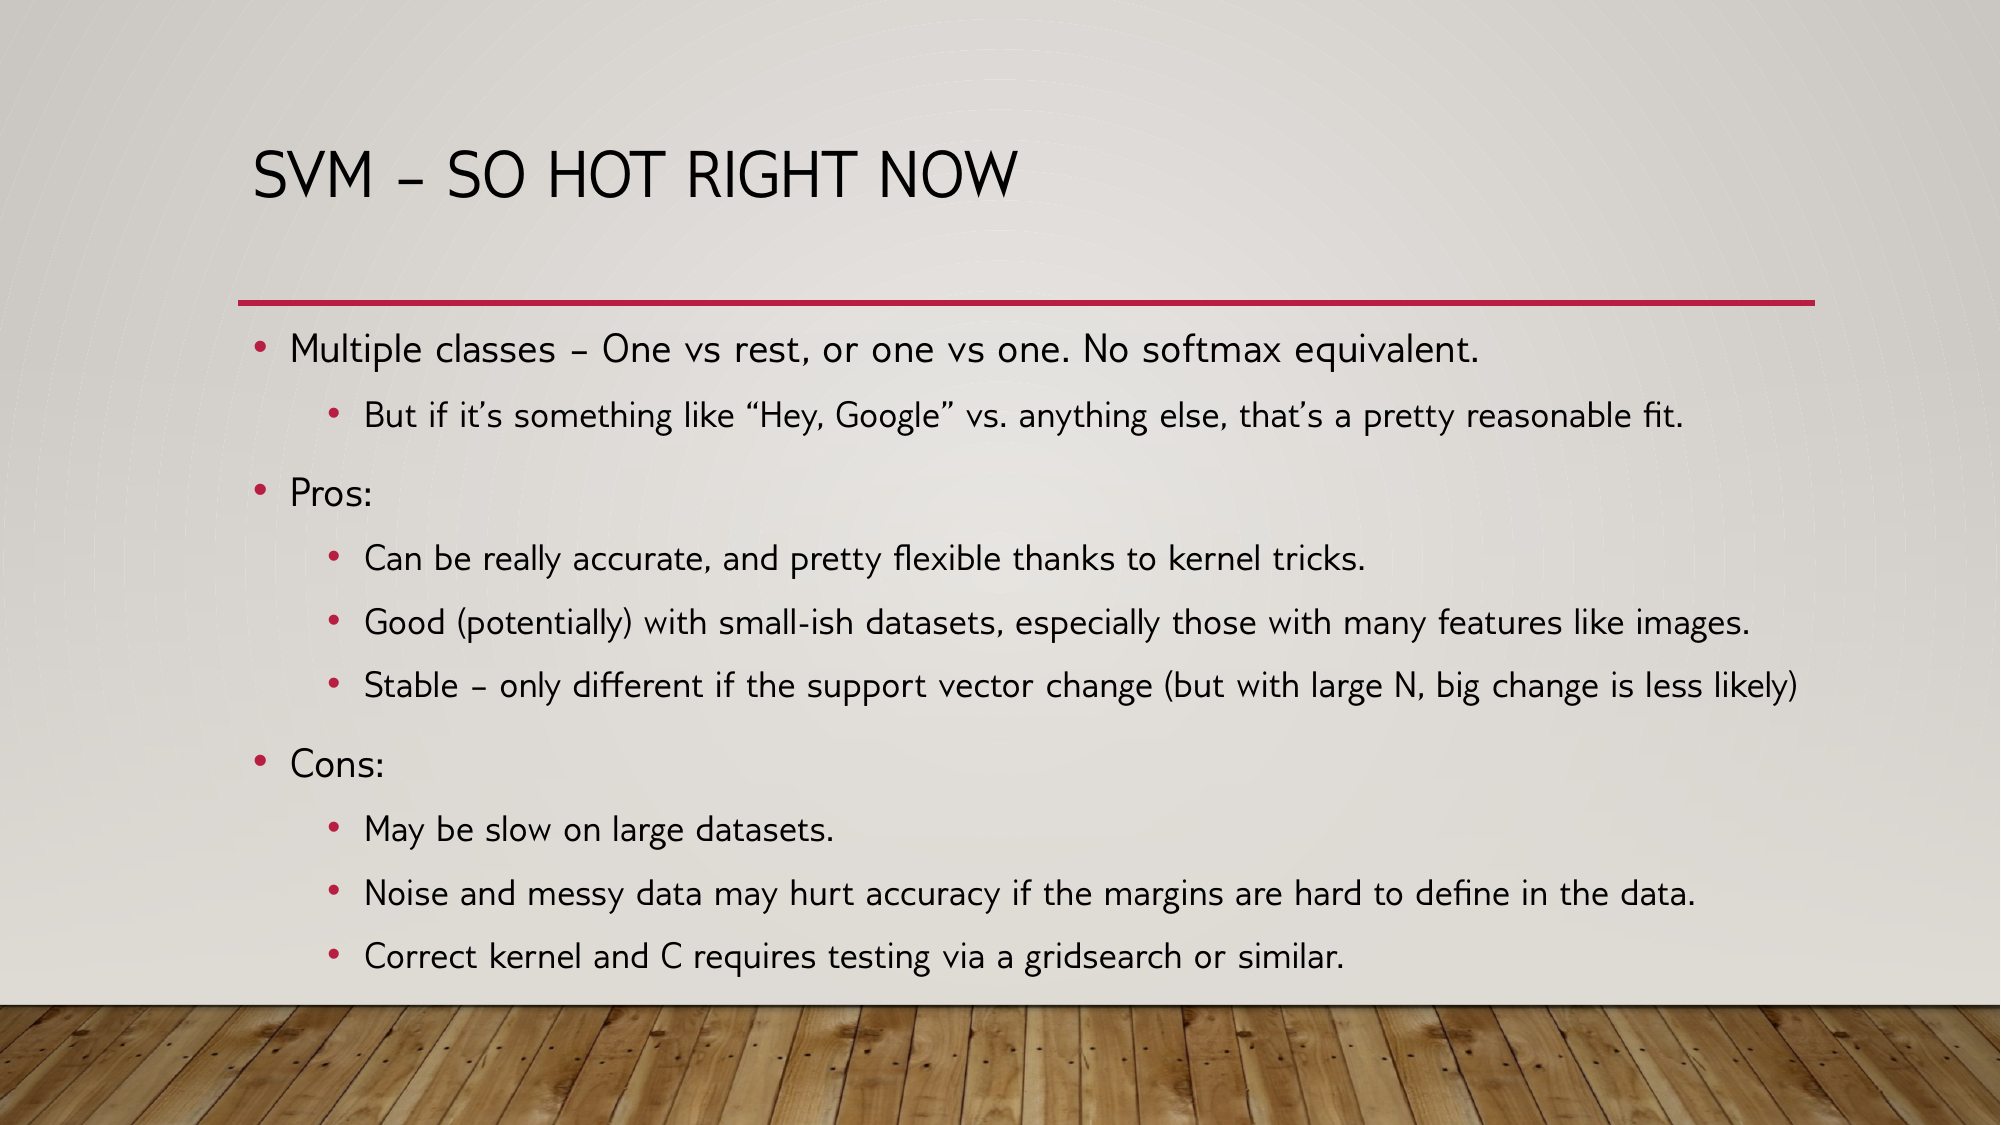

# SVM – So Hot Right Now
Multiple classes – One vs rest, or one vs one. No softmax equivalent.
But if it’s something like “Hey, Google” vs. anything else, that’s a pretty reasonable fit.
Pros:
Can be really accurate, and pretty flexible thanks to kernel tricks.
Good (potentially) with small-ish datasets, especially those with many features like images.
Stable – only different if the support vector change (but with large N, big change is less likely)
Cons:
May be slow on large datasets.
Noise and messy data may hurt accuracy if the margins are hard to define in the data.
Correct kernel and C requires testing via a gridsearch or similar.